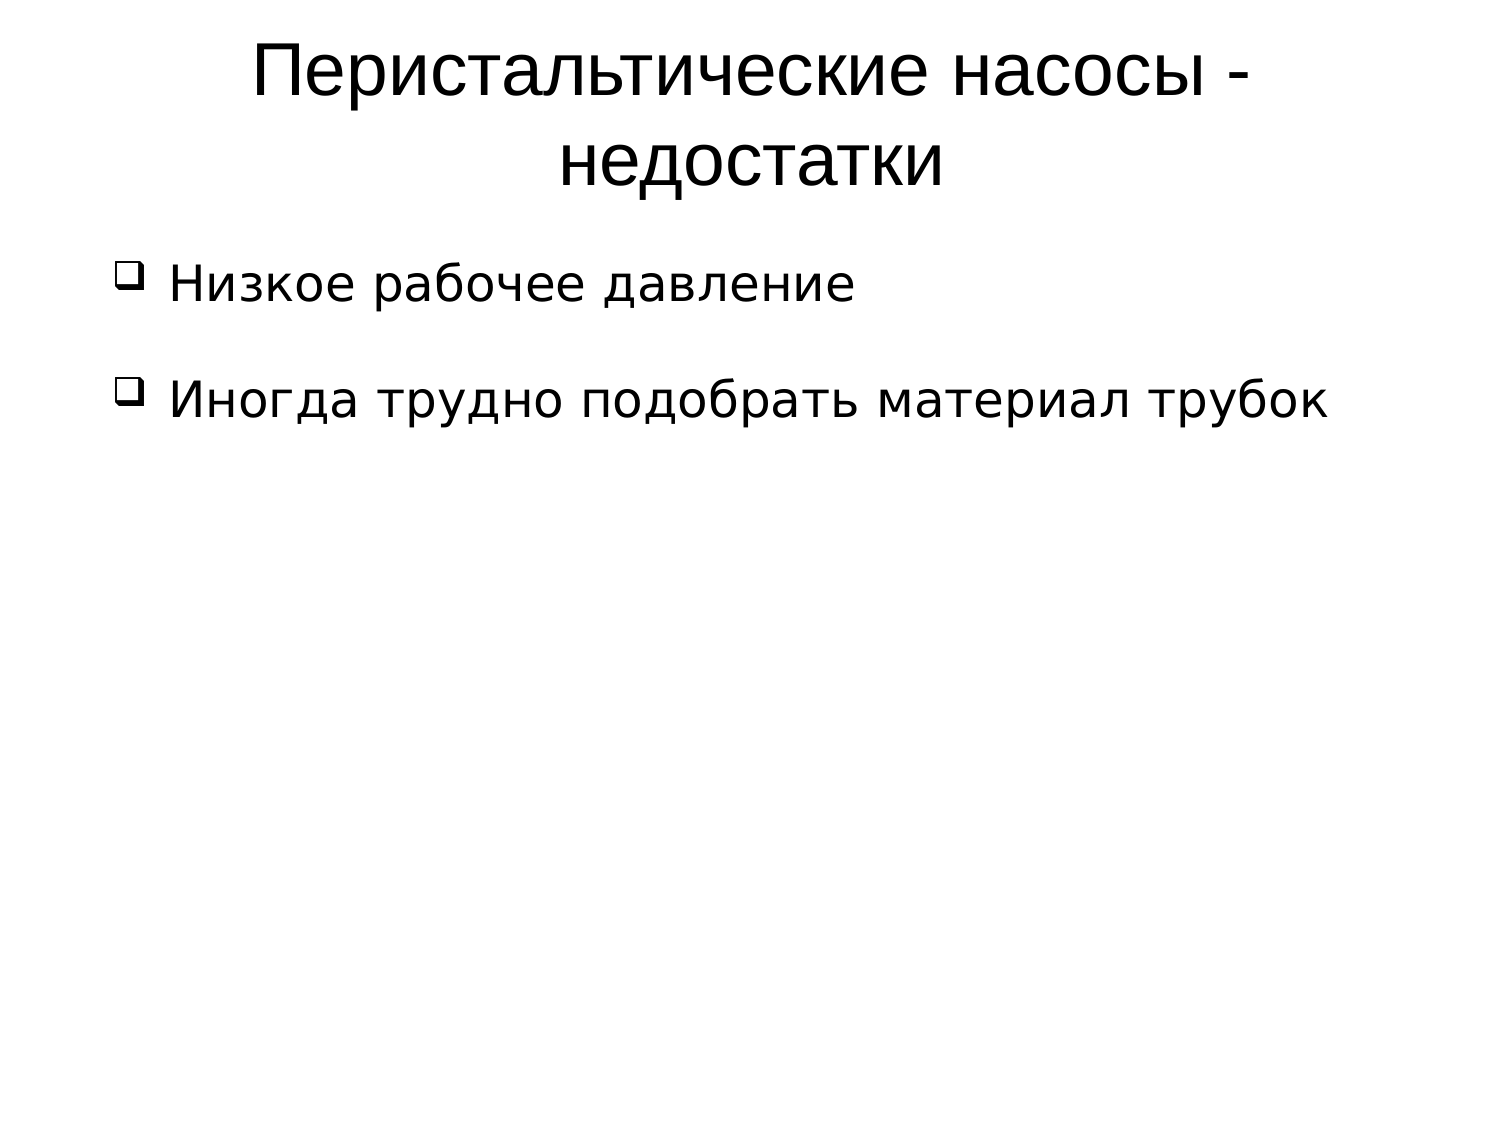

# Перистальтические насосы - недостатки
Низкое рабочее давление

Иногда трудно подобрать материал трубок